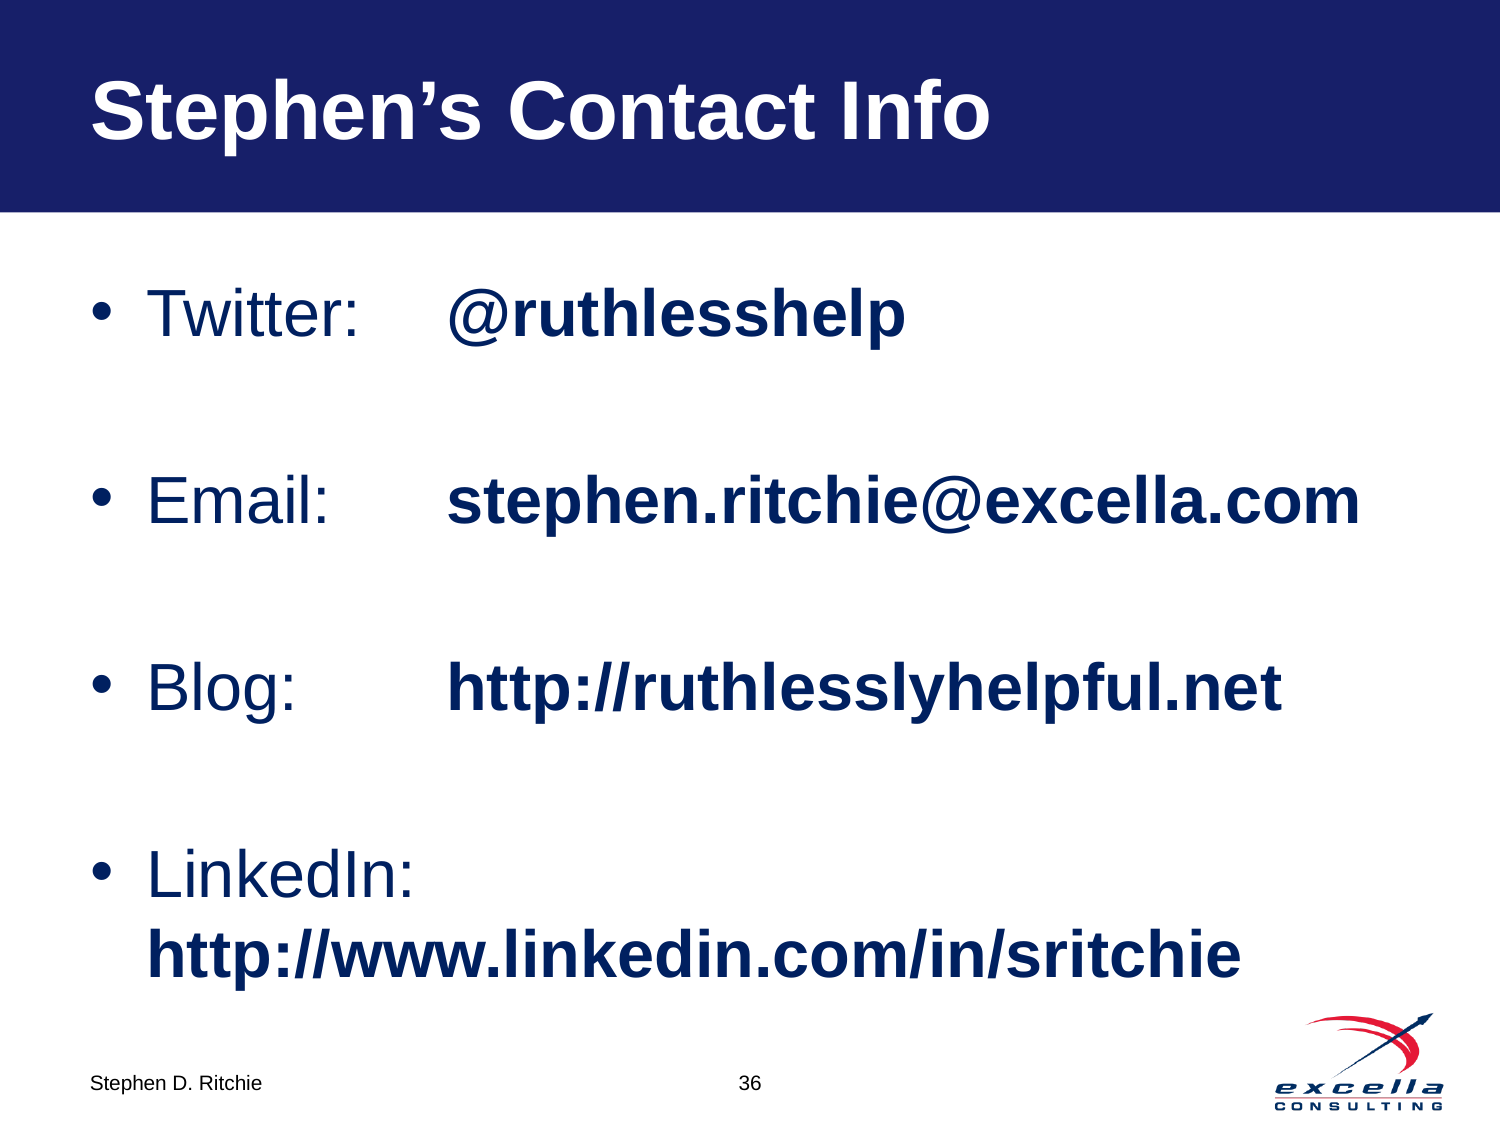

# Stephen’s Contact Info
Twitter:	@ruthlesshelp

Email:	stephen.ritchie@excella.com

Blog:	http://ruthlesslyhelpful.net

LinkedIn: 	http://www.linkedin.com/in/sritchie
36